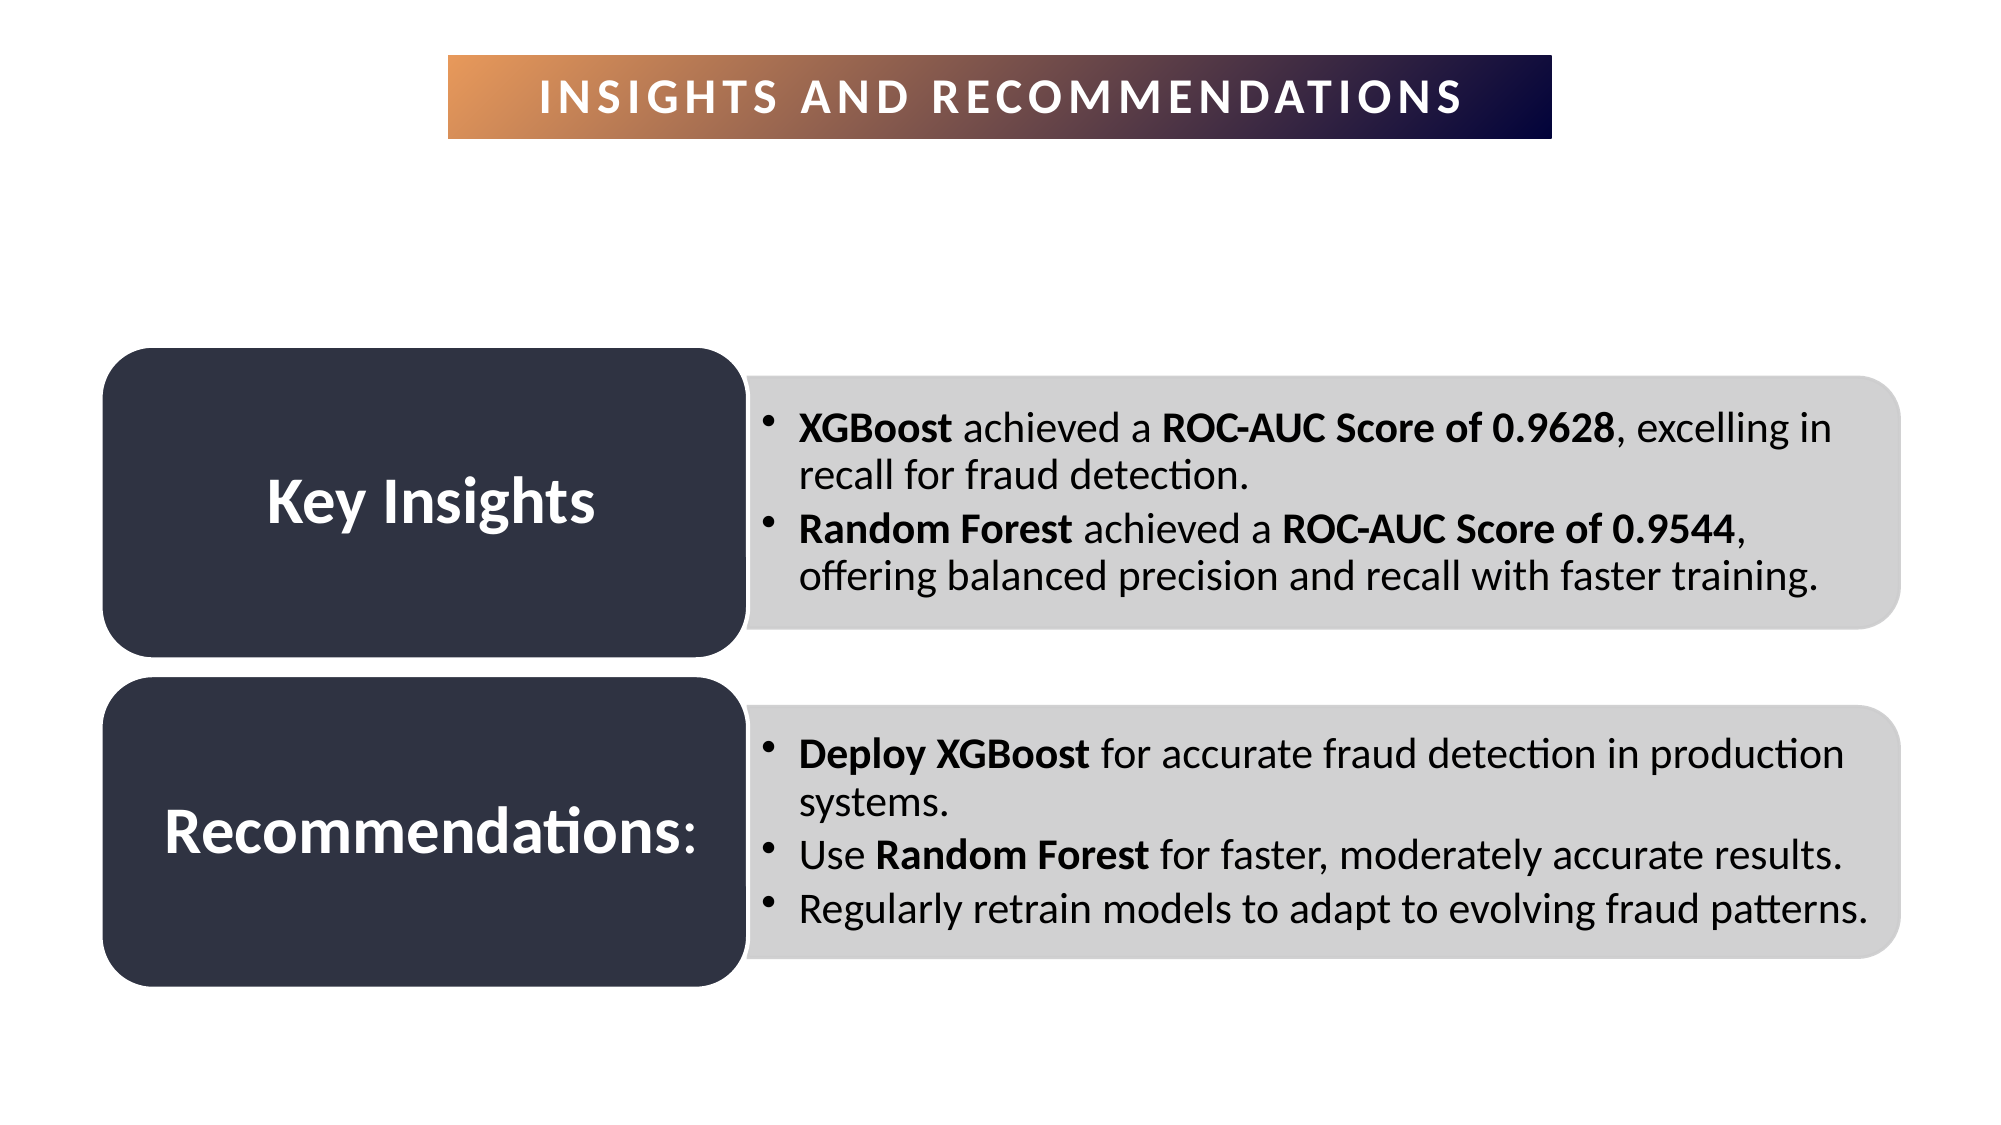

Insights and Recommendations
XGBoost achieved a ROC-AUC Score of 0.9628, excelling in recall for fraud detection.
Random Forest achieved a ROC-AUC Score of 0.9544, offering balanced precision and recall with faster training.
Key Insights
Deploy XGBoost for accurate fraud detection in production systems.
Use Random Forest for faster, moderately accurate results.
Regularly retrain models to adapt to evolving fraud patterns.
Recommendations: